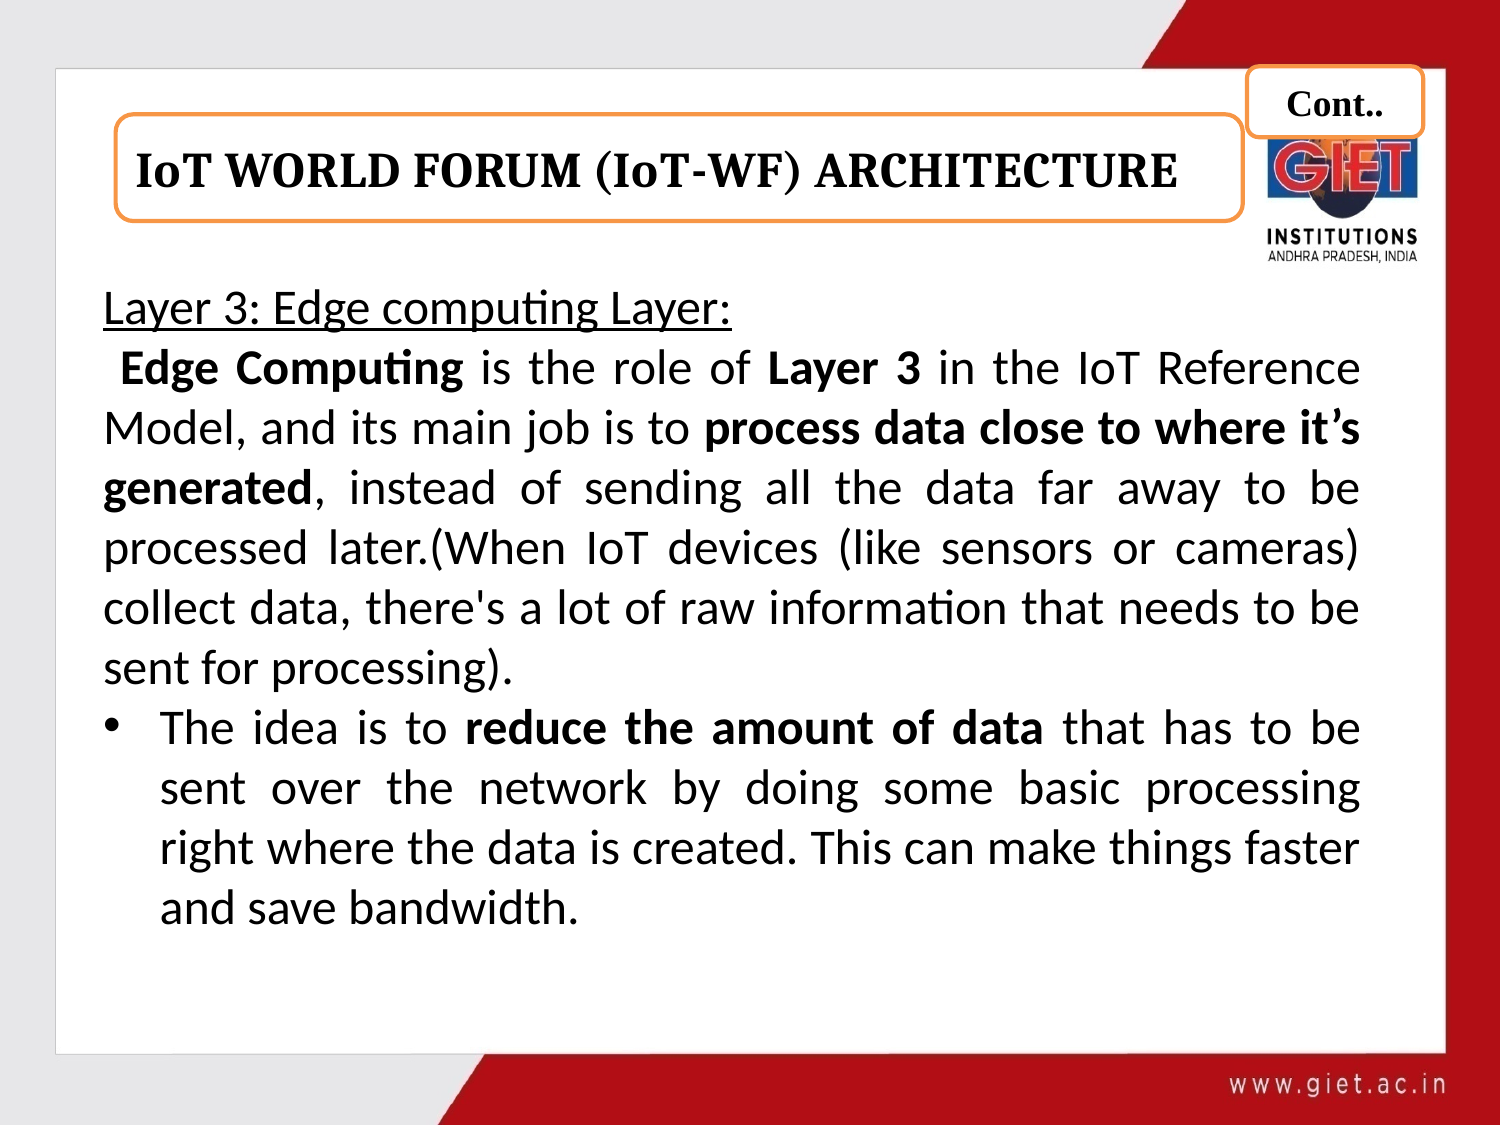

Cont..
IoT WORLD FORUM (IoT-WF) ARCHITECTURE
Layer 3: Edge computing Layer:
 Edge Computing is the role of Layer 3 in the IoT Reference Model, and its main job is to process data close to where it’s generated, instead of sending all the data far away to be processed later.(When IoT devices (like sensors or cameras) collect data, there's a lot of raw information that needs to be sent for processing).
The idea is to reduce the amount of data that has to be sent over the network by doing some basic processing right where the data is created. This can make things faster and save bandwidth.